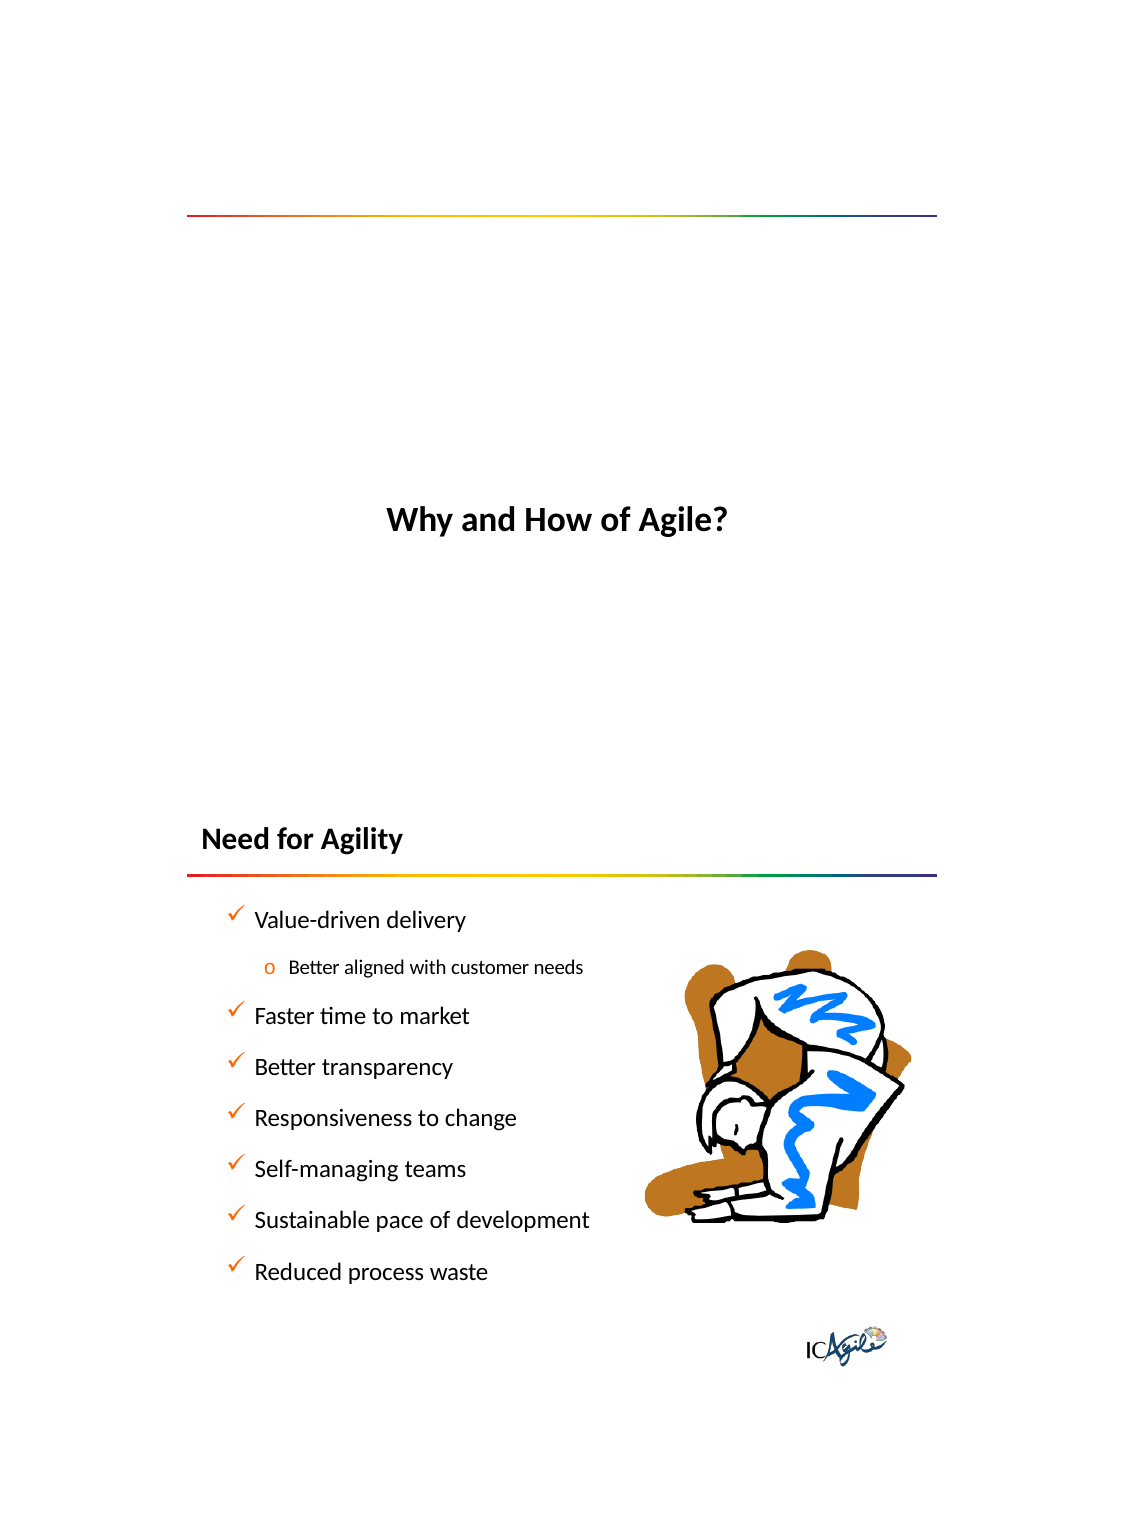

Why and How of Agile?
Need for Agility

Value-driven delivery
o Better aligned with customer needs

Faster time to market
Better transparency
Responsiveness to change
Self-managing teams
Sustainable pace of development
Reduced process waste